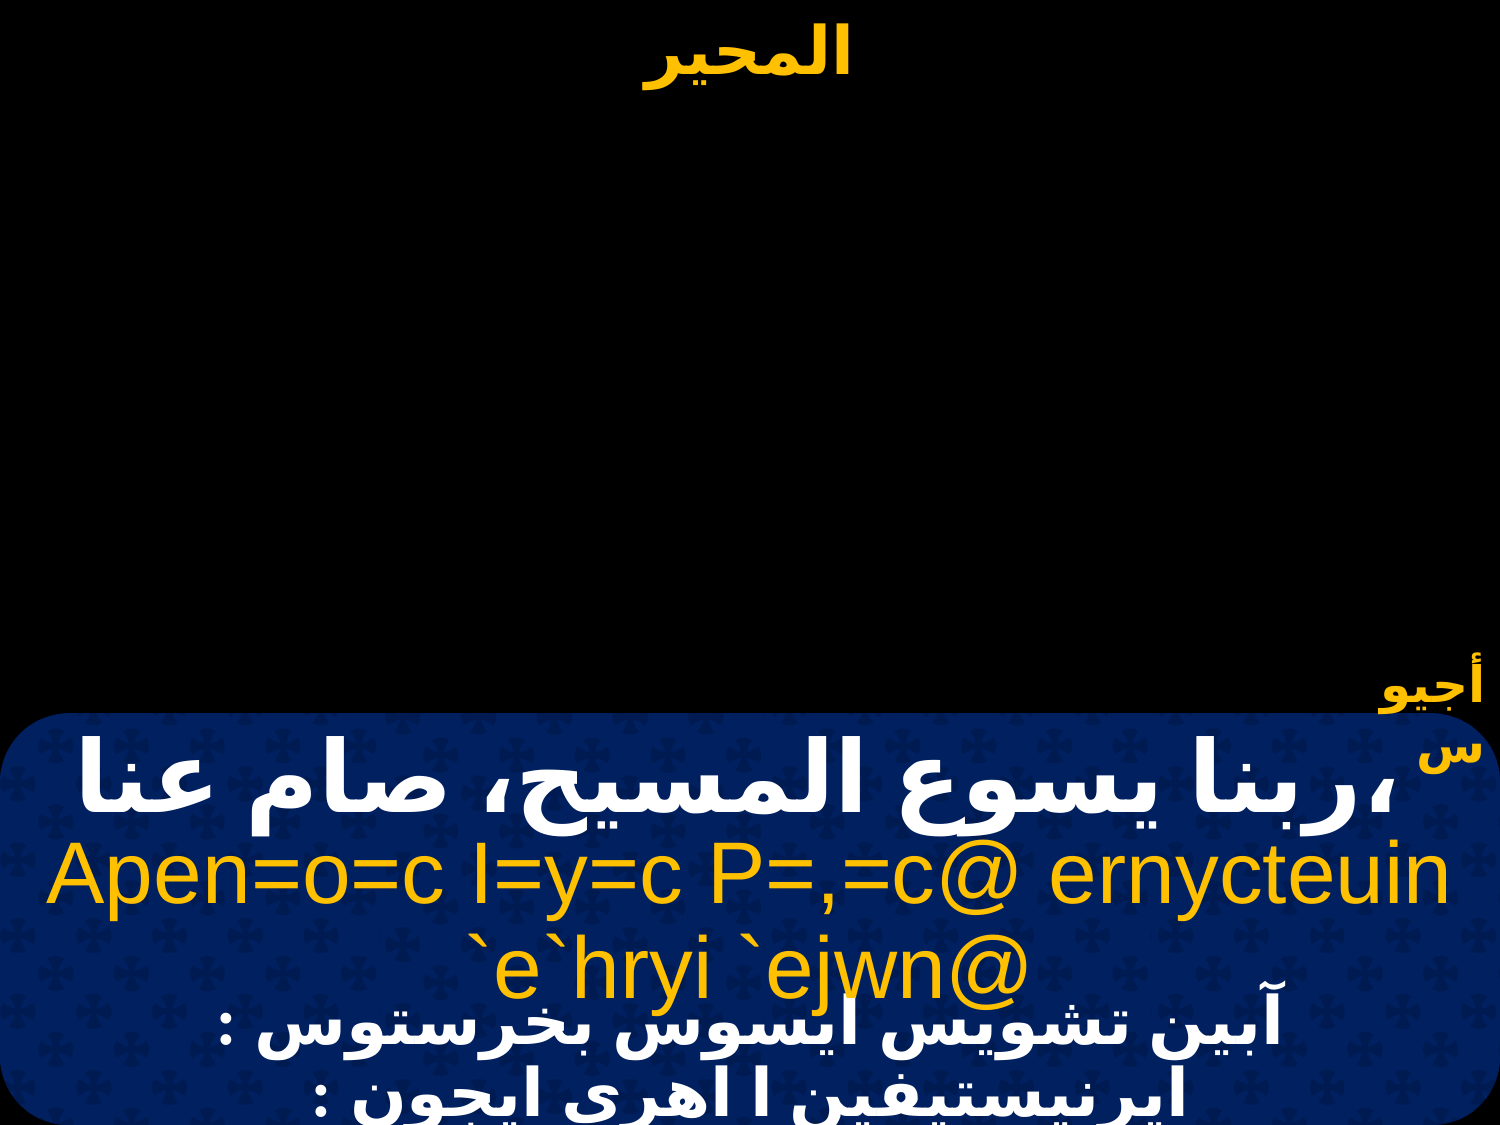

# محير الصوم الكبير
أجيوس
ربنا يسوع المسيح، صام عنا،
Apen=o=c I=y=c P=,=c@ ernycteuin `e`hryi `ejwn@
آبين تشويس ايسوس بخرستوس : ايرنيستيفين ا اهري ايجون :